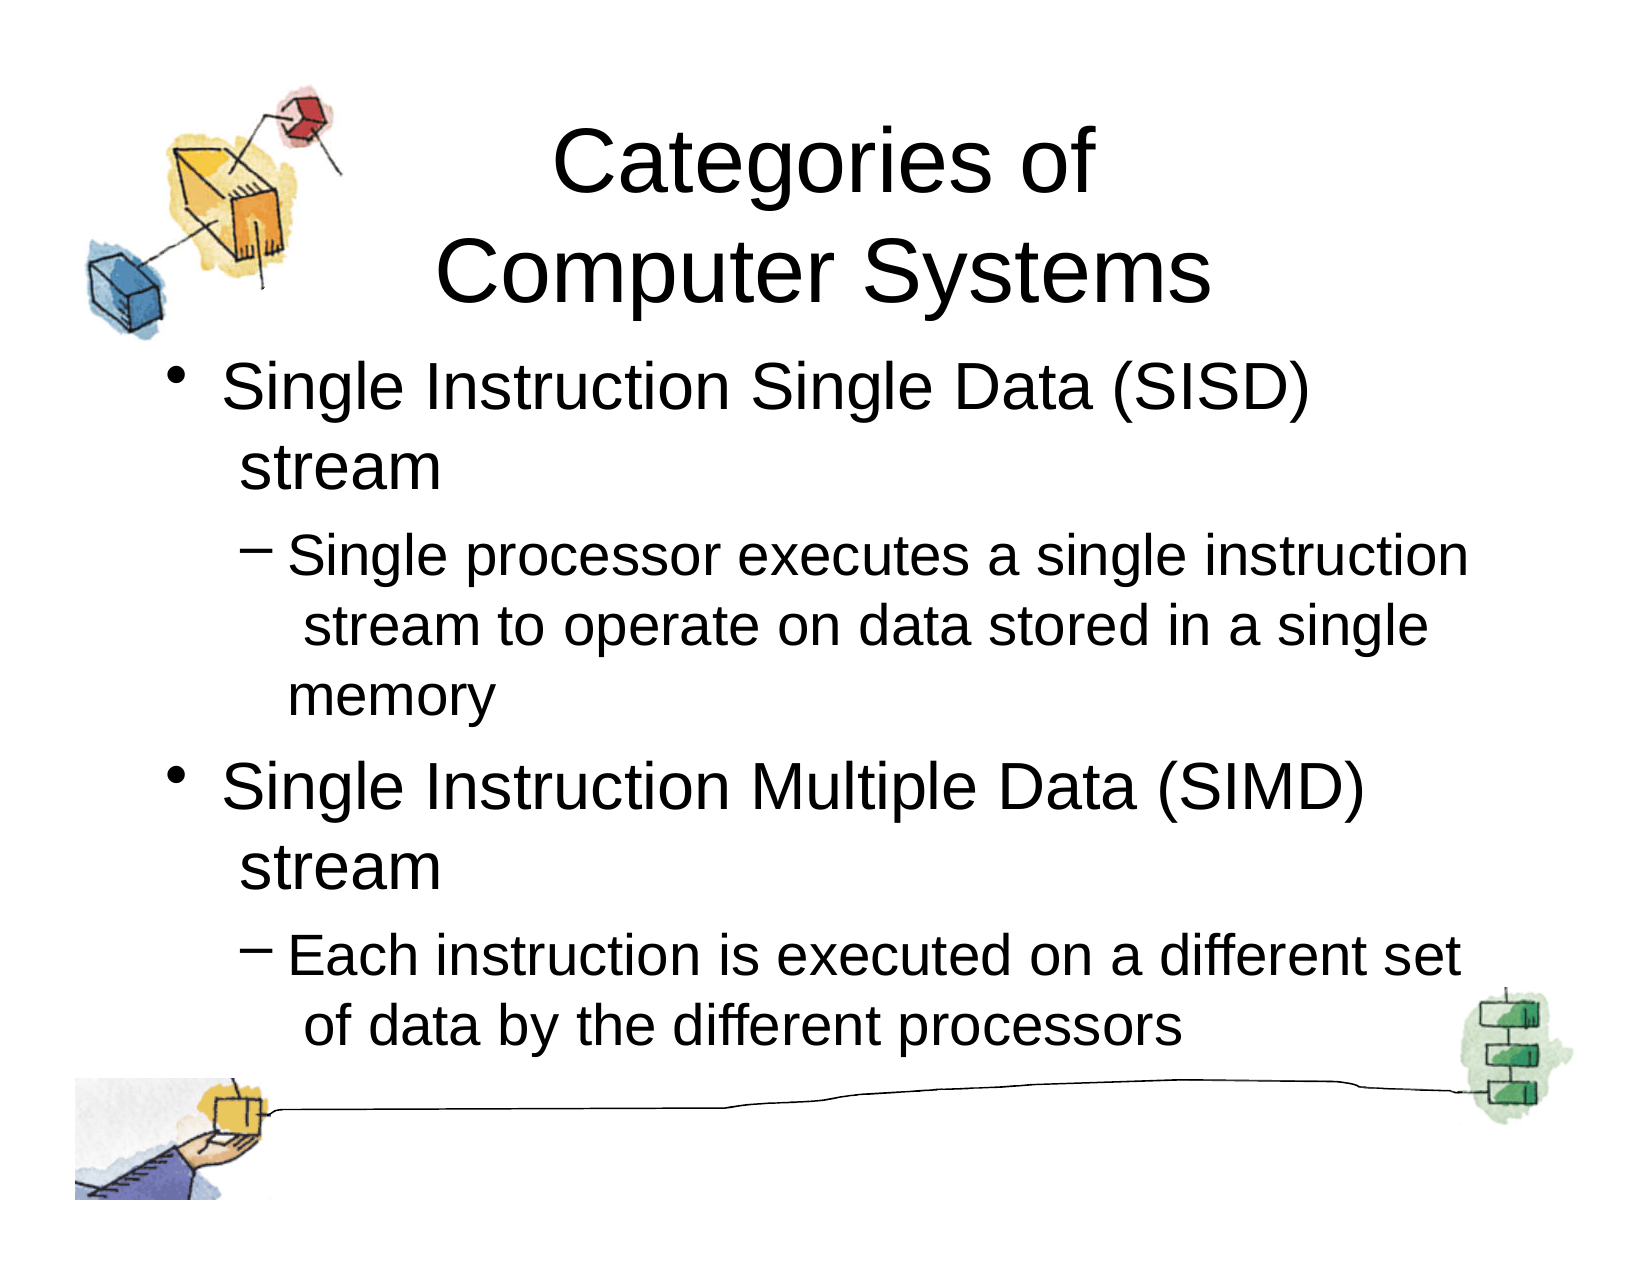

# Categories of  Computer Systems
Single Instruction Single Data (SISD)  stream
Single processor executes a single instruction  stream to operate on data stored in a single  memory
Single Instruction Multiple Data (SIMD)  stream
Each instruction is executed on a different set  of data by the different processors